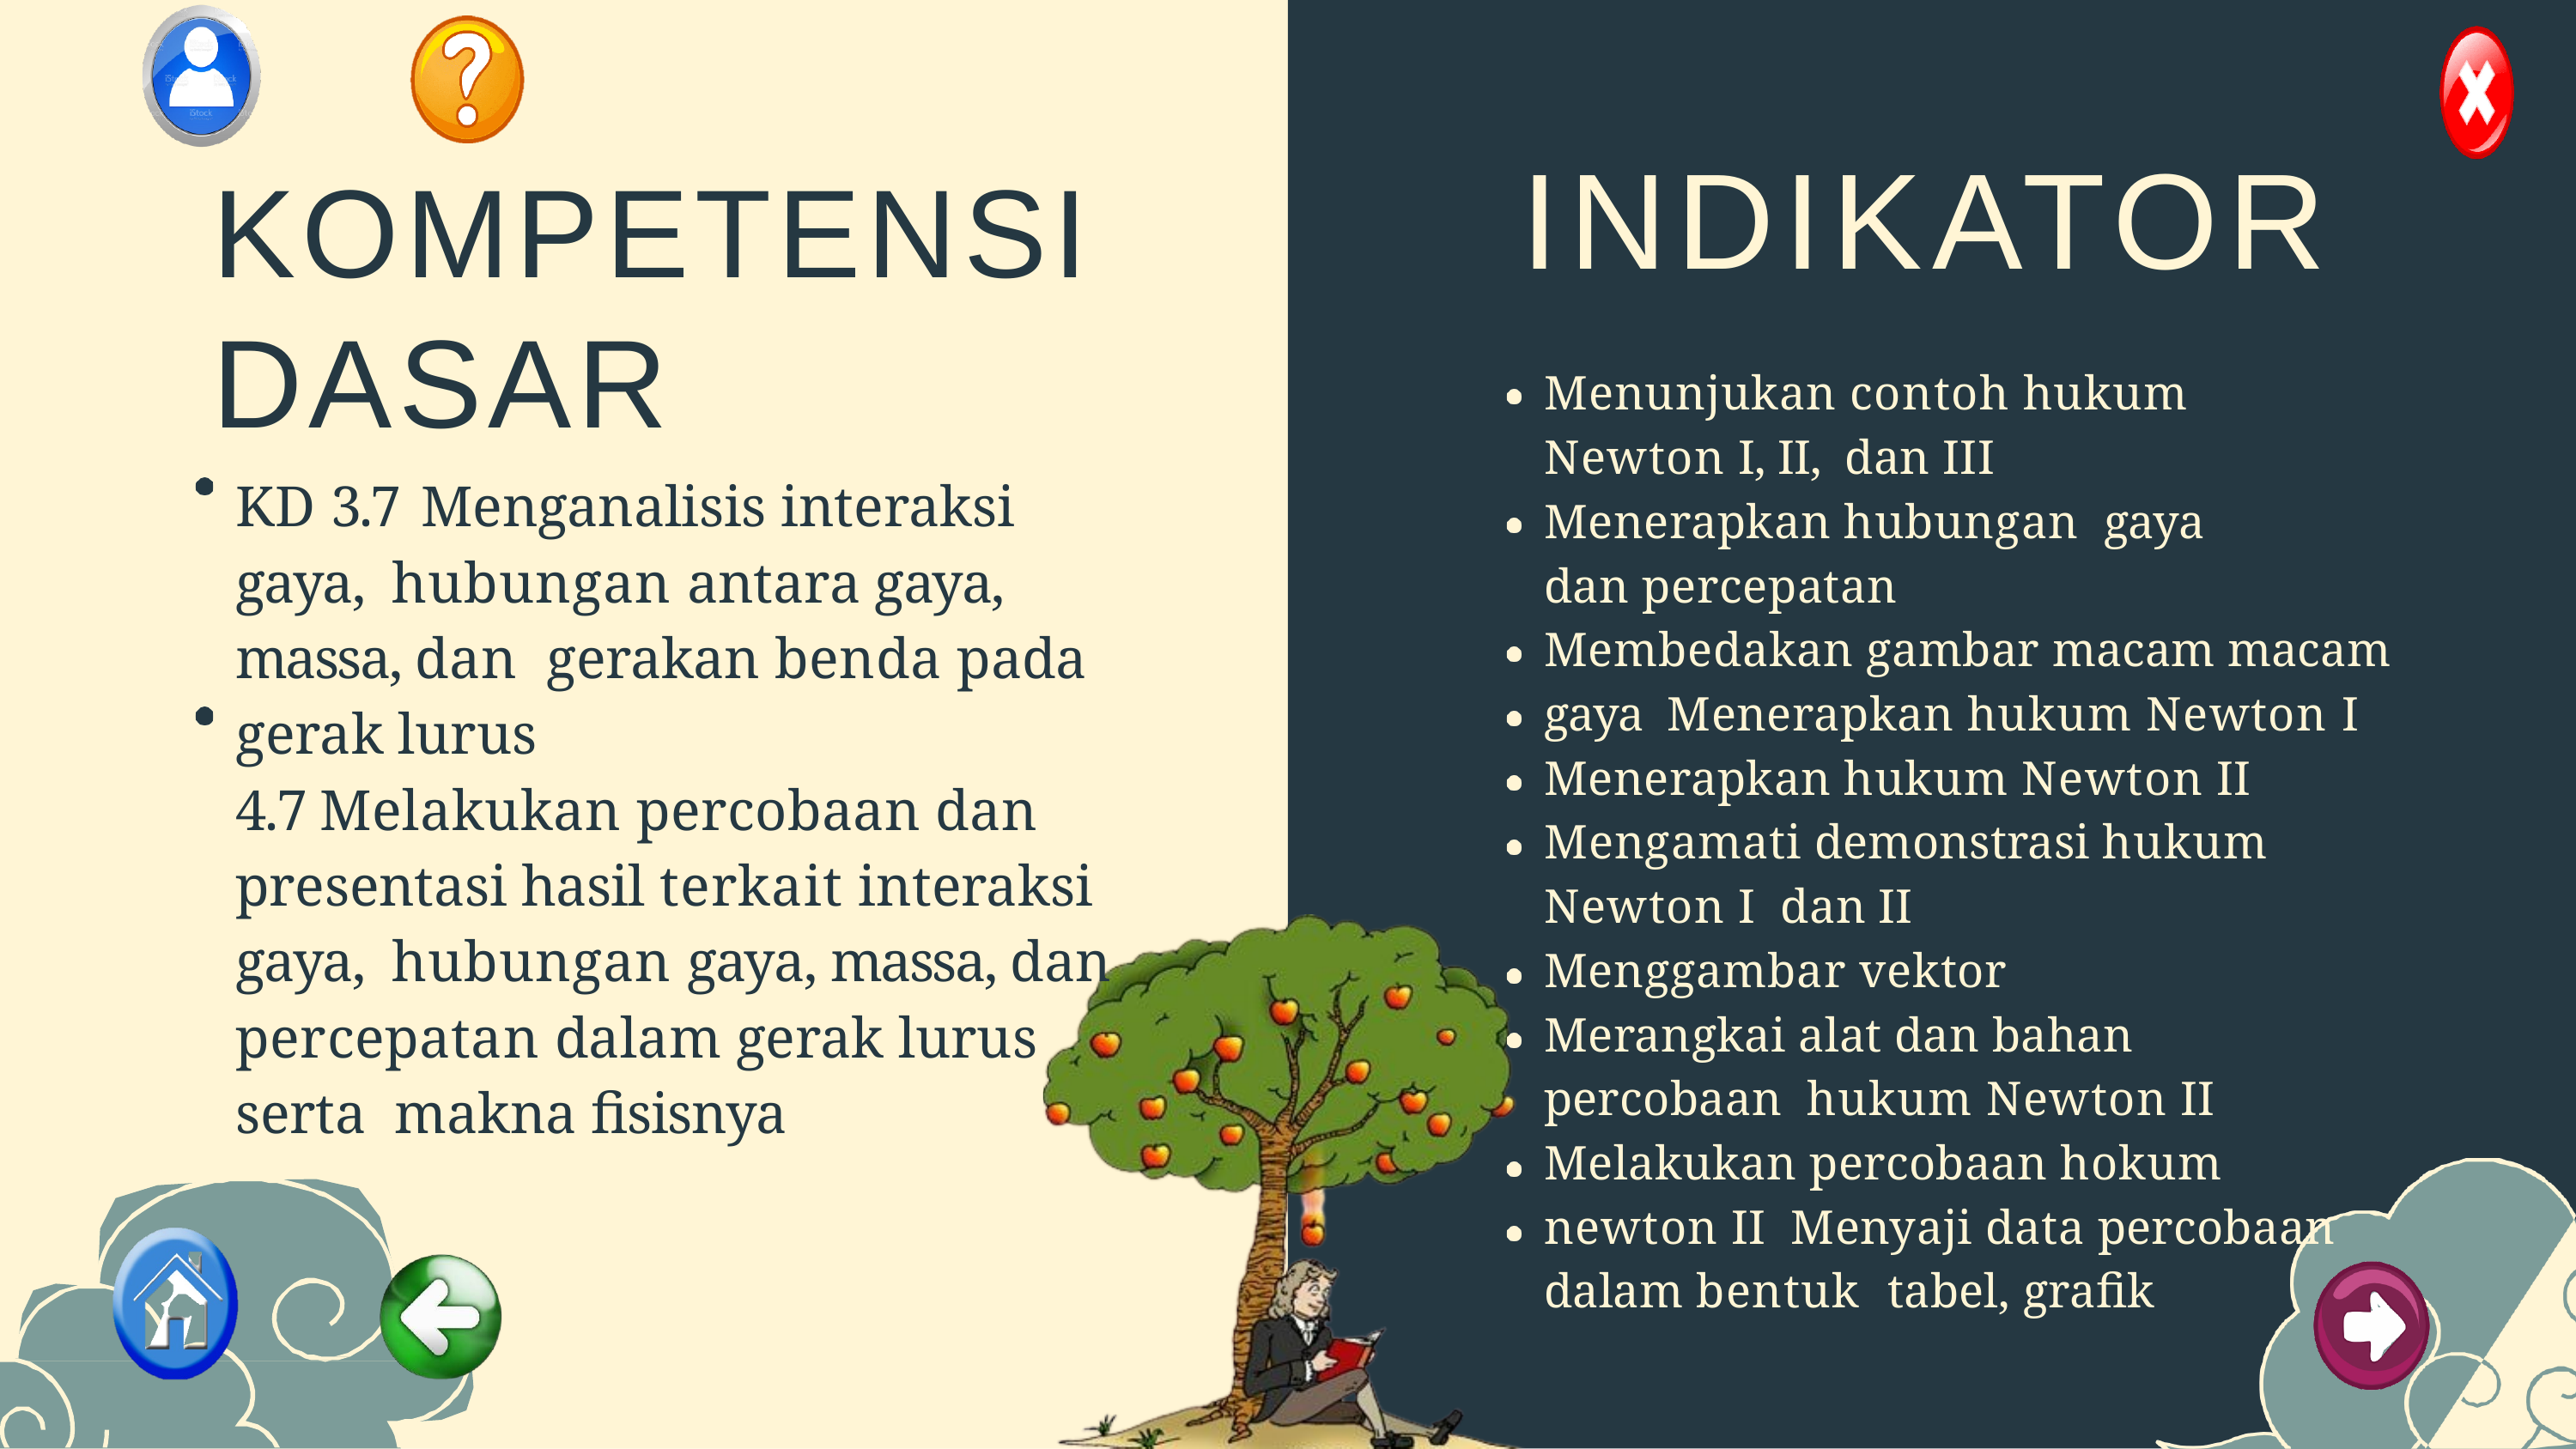

# INDIKATOR
KOMPETENSI DASAR
Menunjukan contoh hukum Newton I, II,  dan III
Menerapkan hubungan  gaya dan percepatan
Membedakan gambar macam macam gaya  Menerapkan hukum Newton I  Menerapkan hukum Newton II
Mengamati demonstrasi hukum Newton I  dan II
Menggambar vektor
Merangkai alat dan bahan percobaan  hukum Newton II
Melakukan percobaan hokum newton II  Menyaji data percobaan dalam bentuk  tabel, grafik

KD 3.7	Menganalisis interaksi gaya,  hubungan antara gaya, massa, dan  gerakan benda pada gerak lurus
4.7 Melakukan percobaan dan  presentasi hasil terkait interaksi gaya,  hubungan gaya, massa, dan  percepatan dalam gerak lurus serta  makna fisisnya